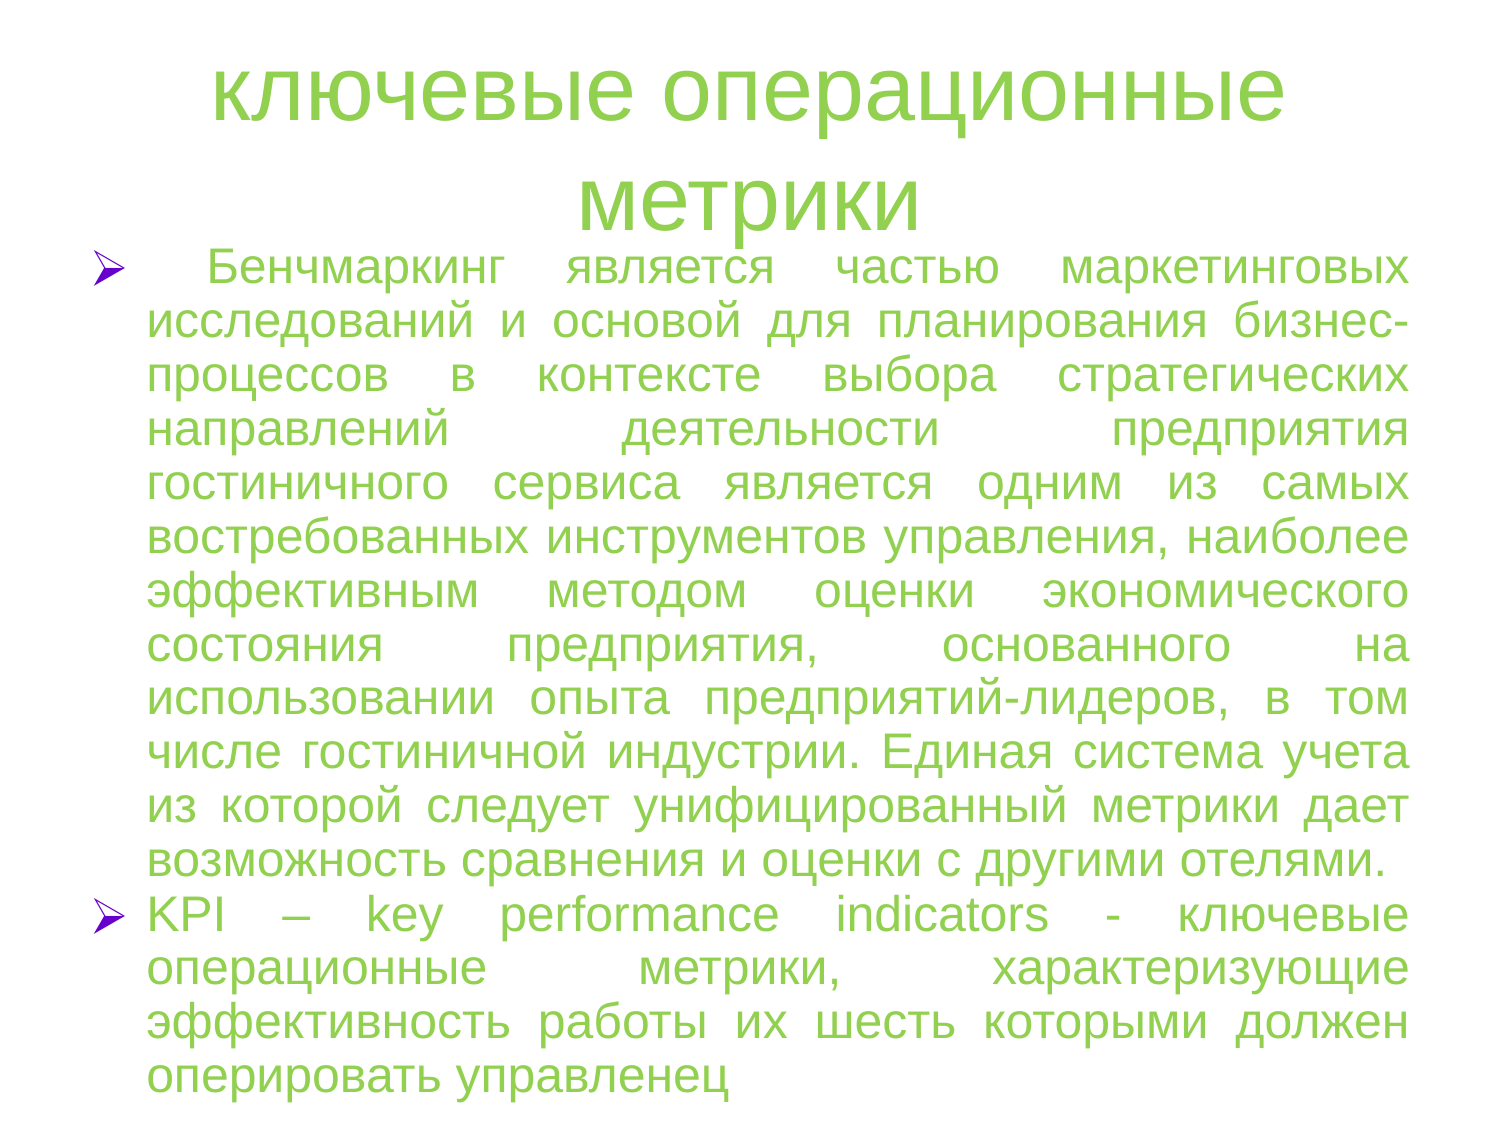

# ключевые операционные метрики
 Бенчмаркинг является частью маркетинговых исследований и основой для планирования бизнес-процессов в контексте выбора стратегических направлений деятельности предприятия гостиничного сервиса является одним из самых востребованных инструментов управления, наиболее эффективным методом оценки экономического состояния предприятия, основанного на использовании опыта предприятий-лидеров, в том числе гостиничной индустрии. Единая система учета из которой следует унифицированный метрики дает возможность сравнения и оценки с другими отелями.
KPI – key performance indicators - ключевые операционные метрики, характеризующие эффективность работы их шесть которыми должен оперировать управленец